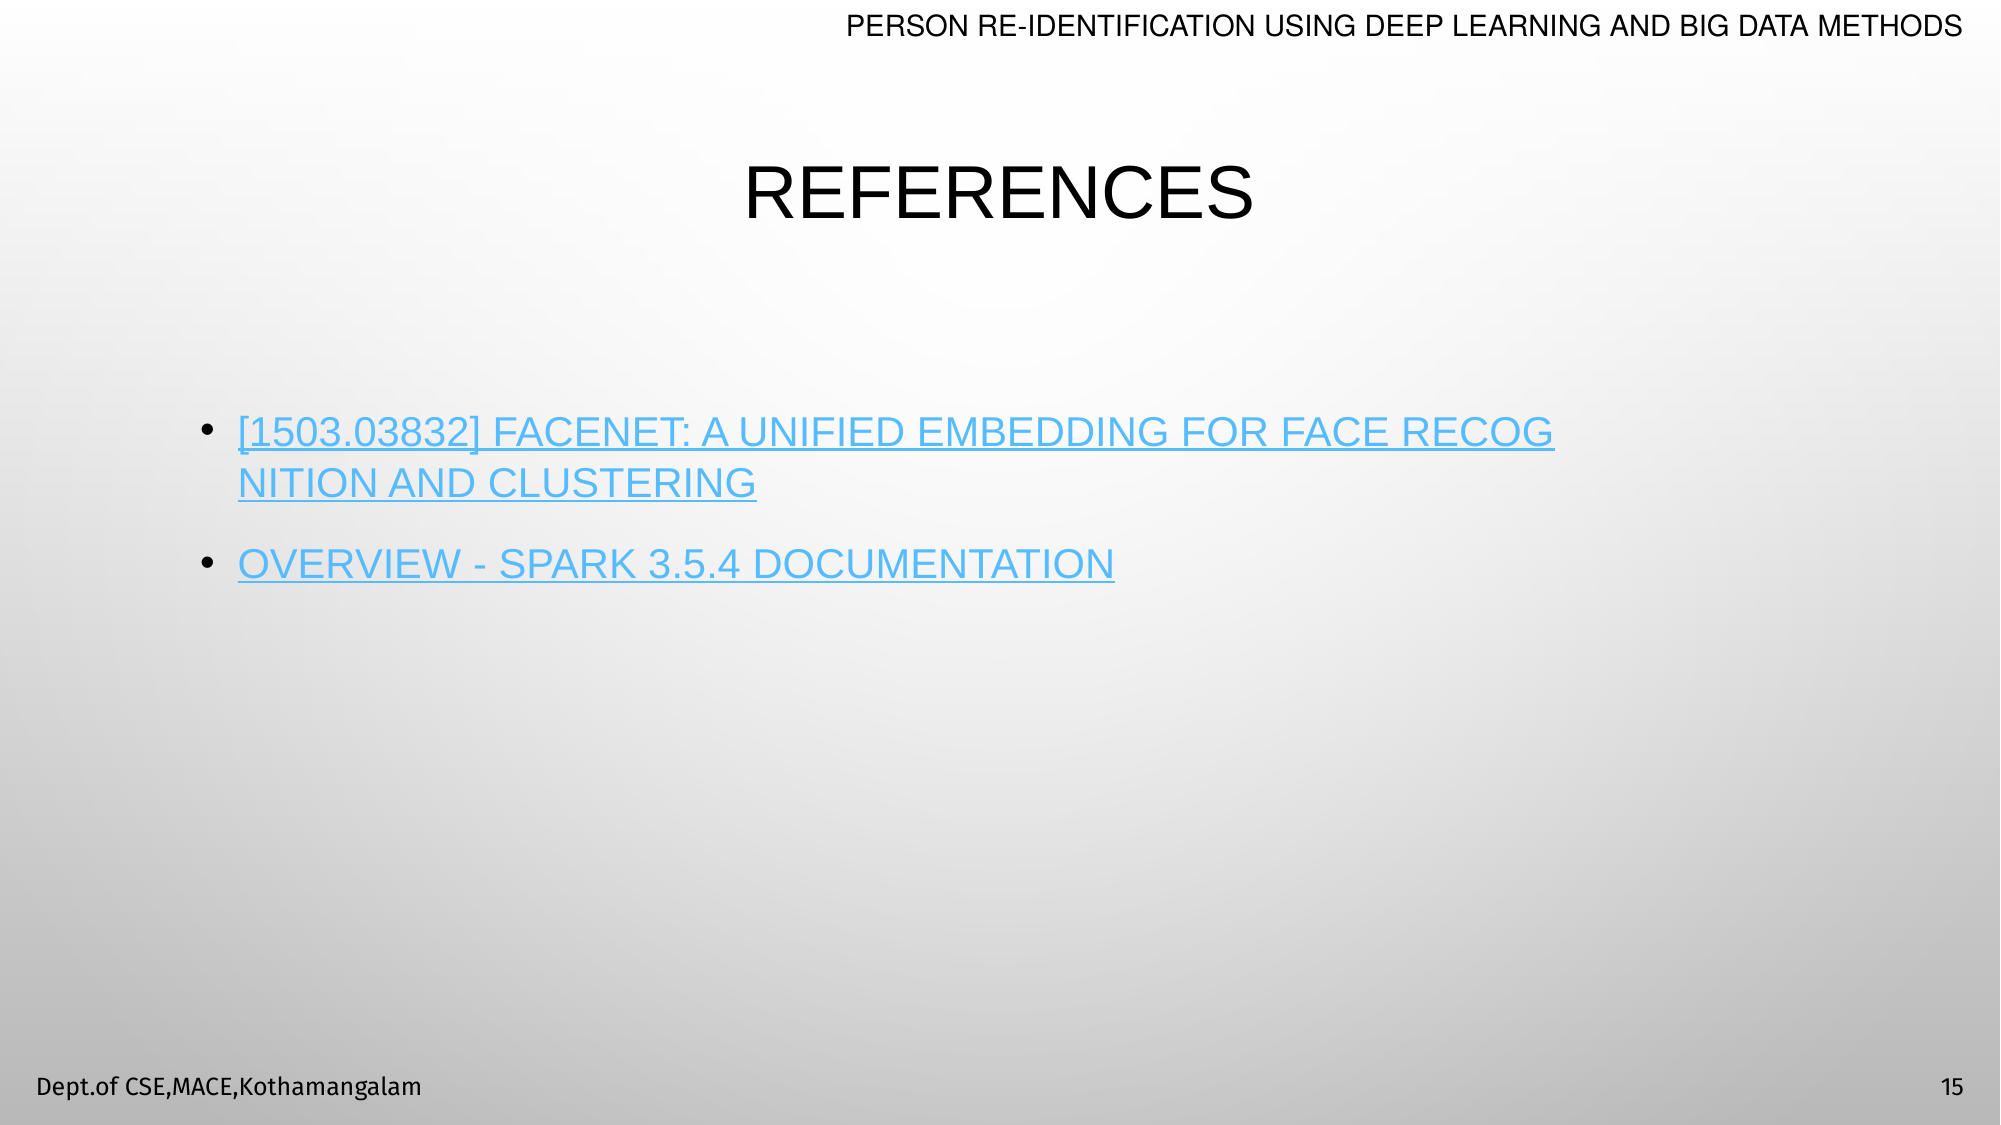

PERSON RE-IDENTIFICATION USING DEEP LEARNING AND BIG DATA METHODS

# REFERENCES
[1503.03832] FACENET: A UNIFIED EMBEDDING FOR FACE RECOGNITION AND CLUSTERING
OVERVIEW - SPARK 3.5.4 DOCUMENTATION
Dept.of CSE,MACE,Kothamangalam
15